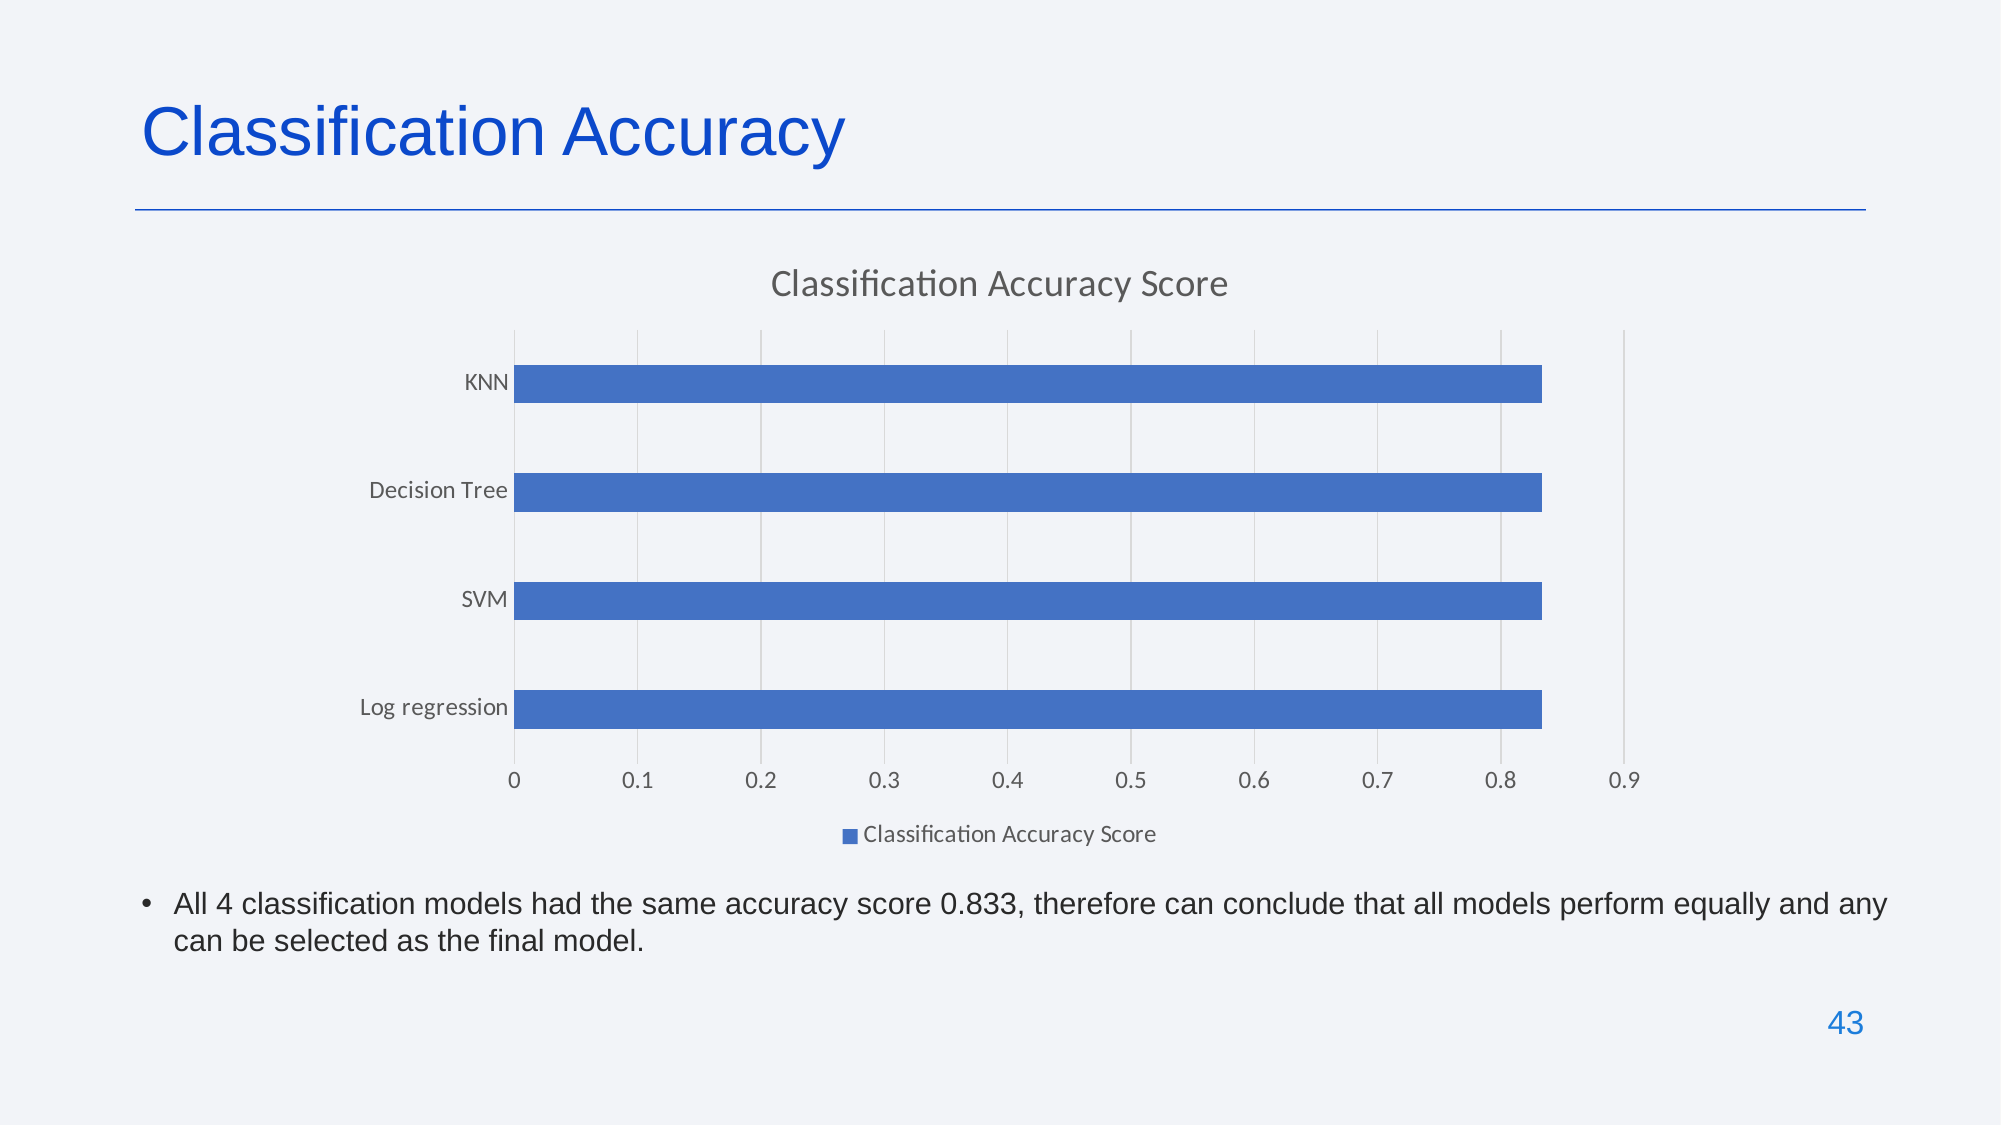

Classification Accuracy

### Chart:

| Category | Classification Accuracy Score |
|---|---|
| Log regression | 0.833 |
| SVM | 0.833 |
| Decision Tree | 0.833 |
| KNN | 0.833 |
All 4 classification models had the same accuracy score 0.833, therefore can conclude that all models perform equally and any can be selected as the final model.
43